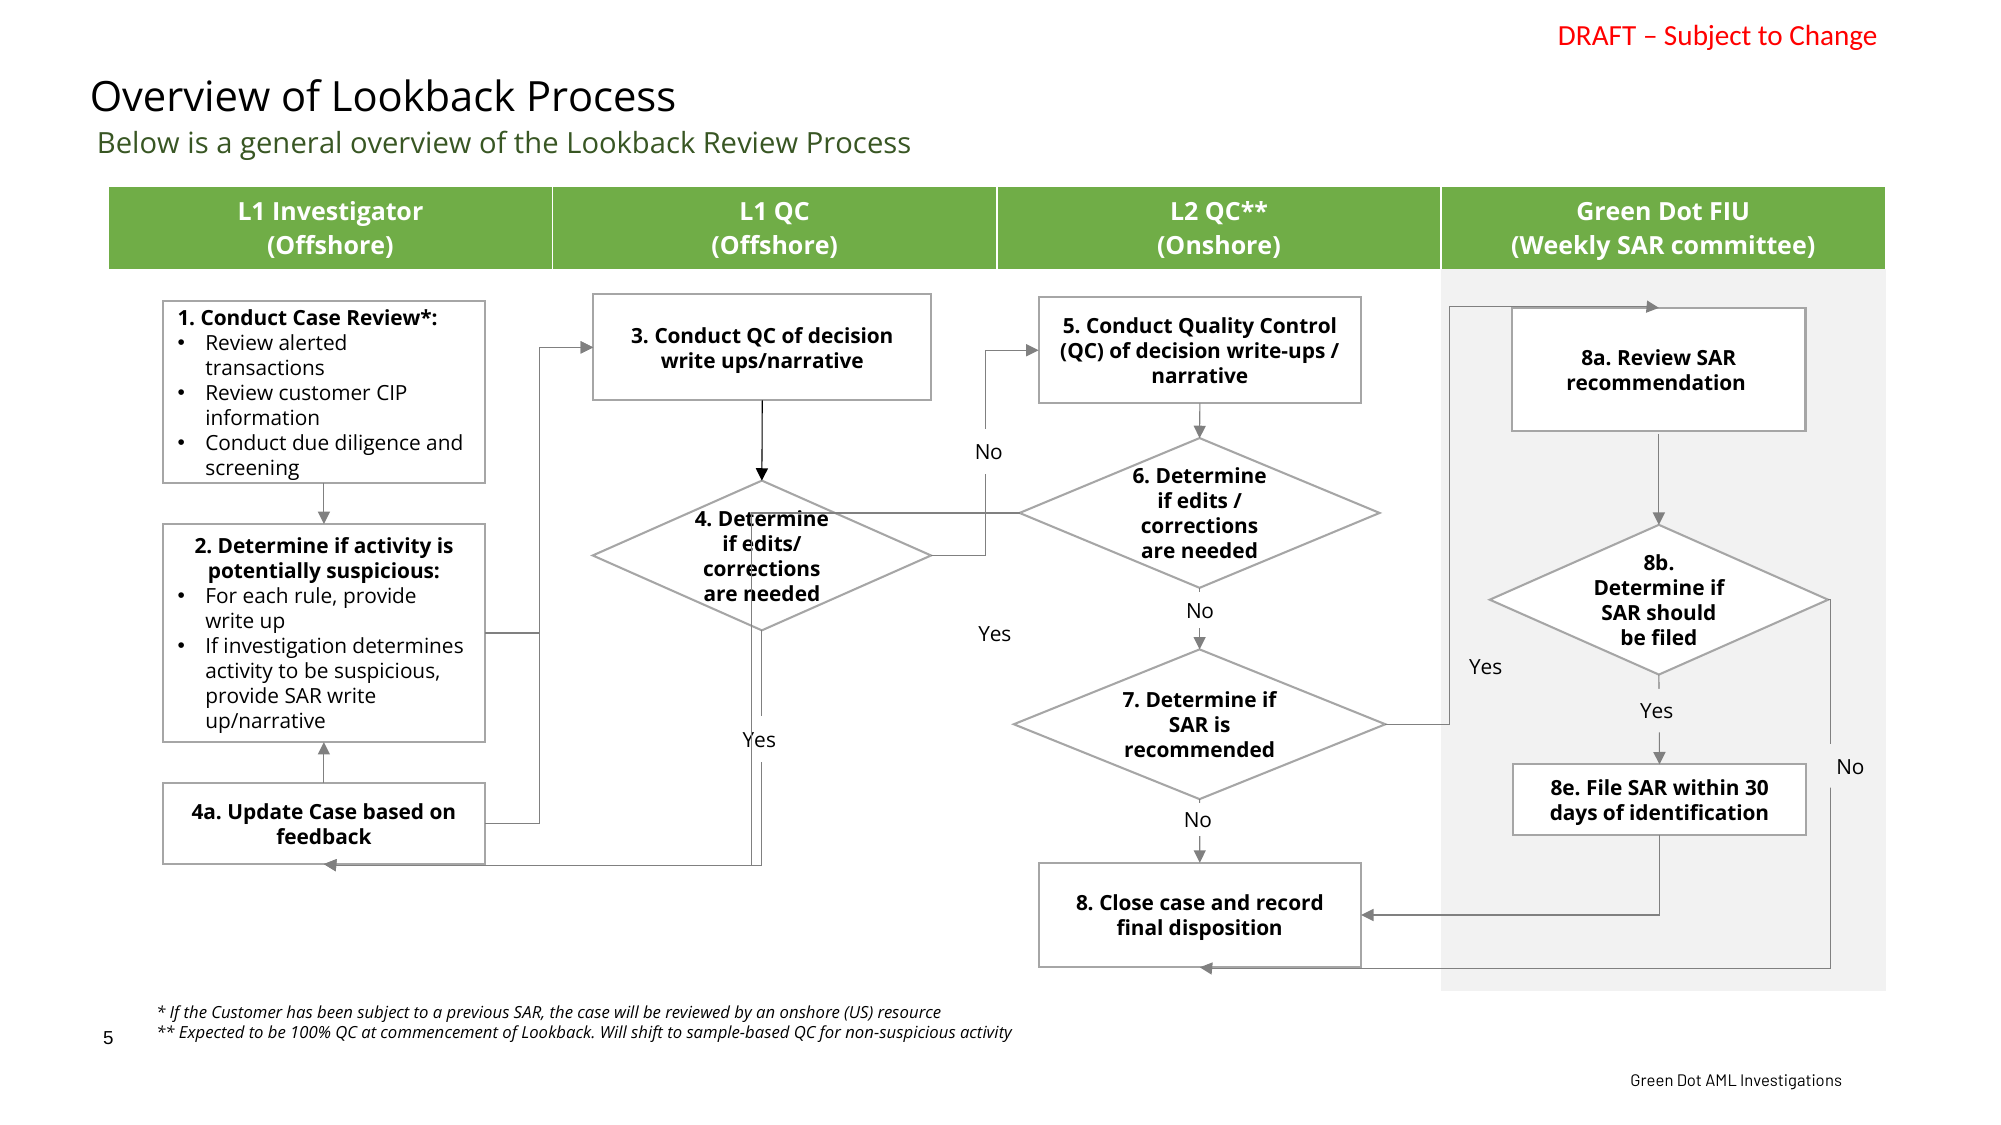

Overview of Lookback Process
Below is a general overview of the Lookback Review Process
| L1 Investigator (Offshore) | L1 QC (Offshore) | L2 QC\*\* (Onshore) | Green Dot FIU (Weekly SAR committee) |
| --- | --- | --- | --- |
|  |  |  |  |
|  |  |  |  |
|  |  |  |  |
3. Conduct QC of decision write ups/narrative
5. Conduct Quality Control (QC) of decision write-ups / narrative
1. Conduct Case Review*:
Review alerted transactions
Review customer CIP information
Conduct due diligence and screening
8a. Review SAR recommendation
No
6. Determine if edits / corrections are needed
4. Determine if edits/ corrections are needed
2. Determine if activity is potentially suspicious:
For each rule, provide write up
If investigation determines activity to be suspicious, provide SAR write up/narrative
8b. Determine if SAR should be filed
No
Yes
Yes
7. Determine if SAR is recommended
Yes
Yes
No
8e. File SAR within 30 days of identification
4a. Update Case based on feedback
No
8. Close case and record final disposition
* If the Customer has been subject to a previous SAR, the case will be reviewed by an onshore (US) resource
** Expected to be 100% QC at commencement of Lookback. Will shift to sample-based QC for non-suspicious activity
5